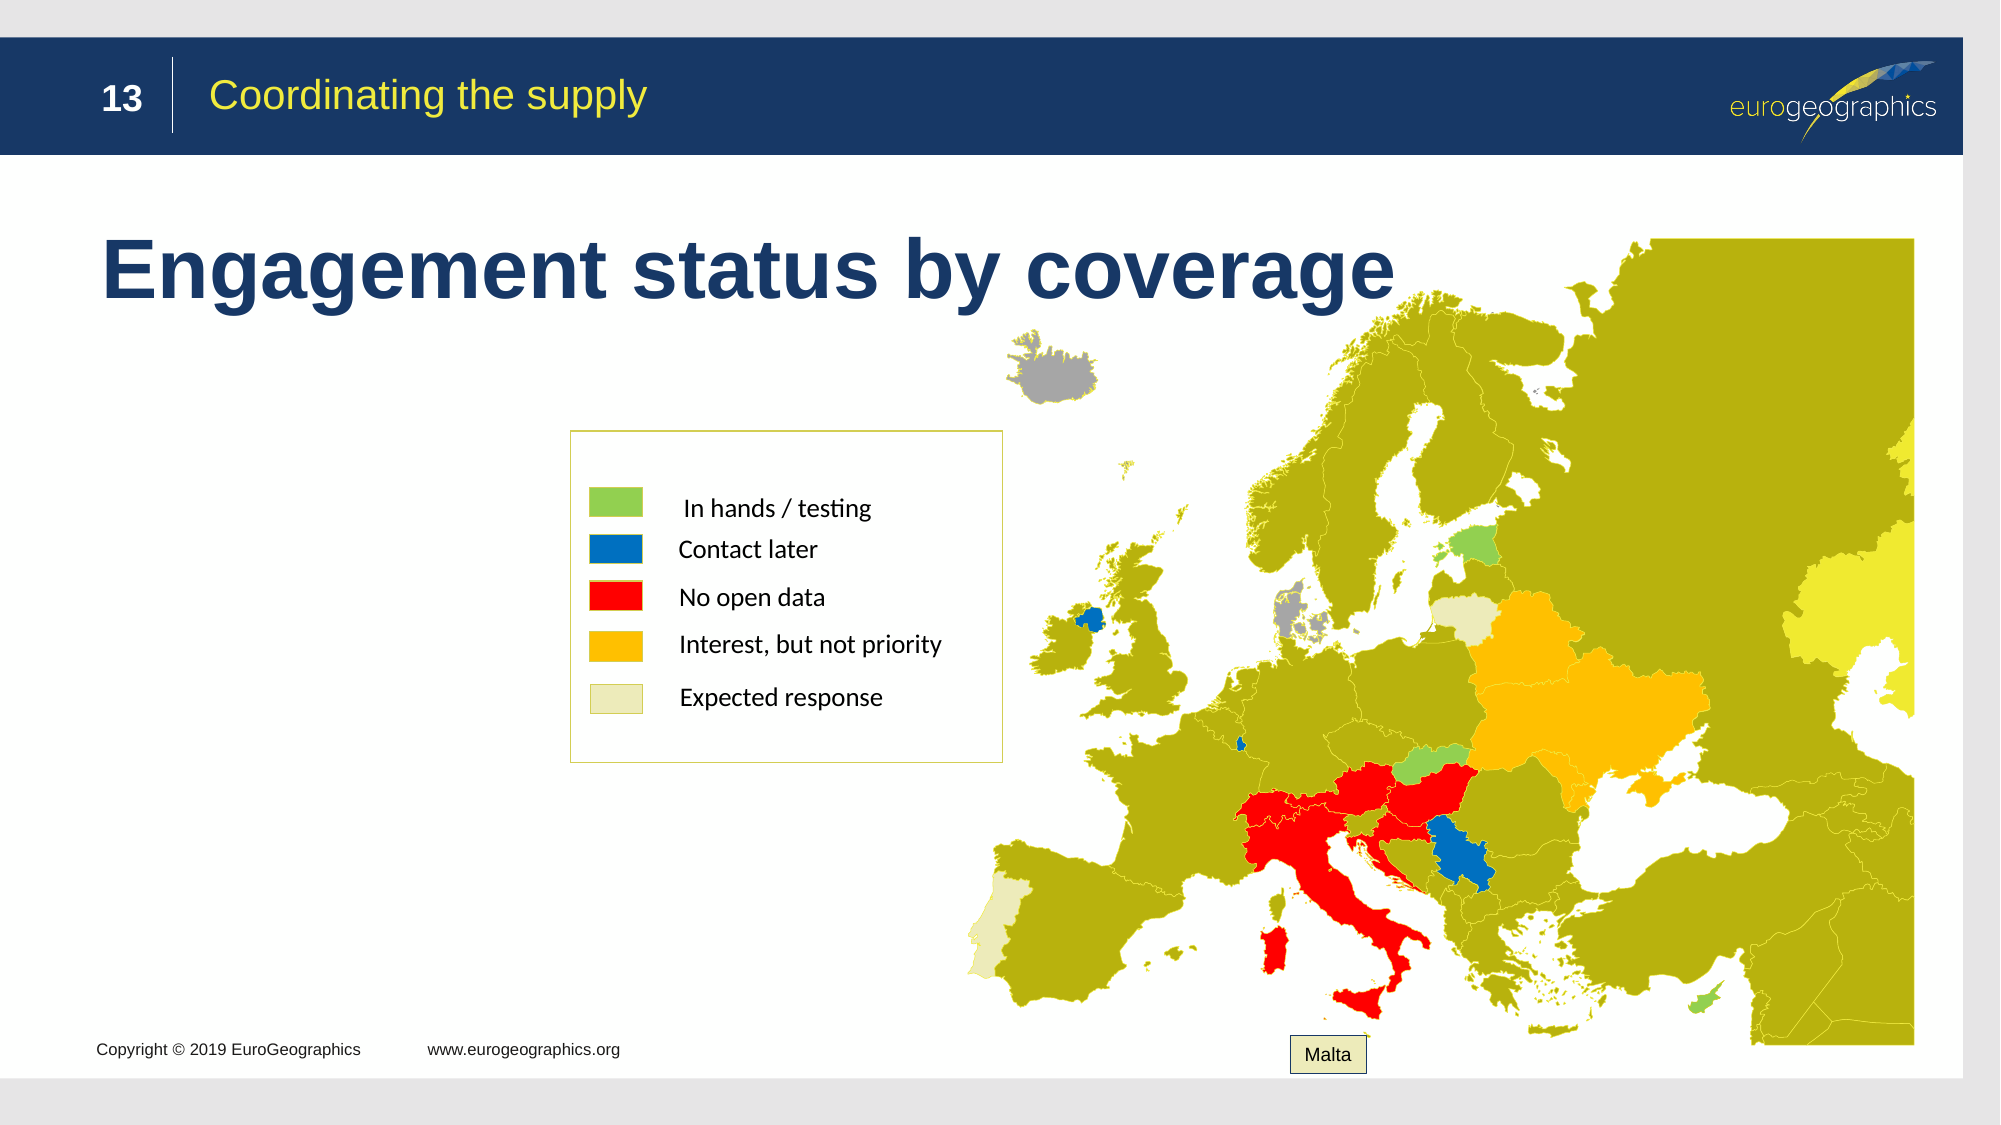

Coordinating the supply
13
# Engagement status by coverage

In hands / testing

Contact later

No open data

Interest, but not priority

Expected response

Copyright © 2019 EuroGeographics              www.eurogeographics.org

Malta